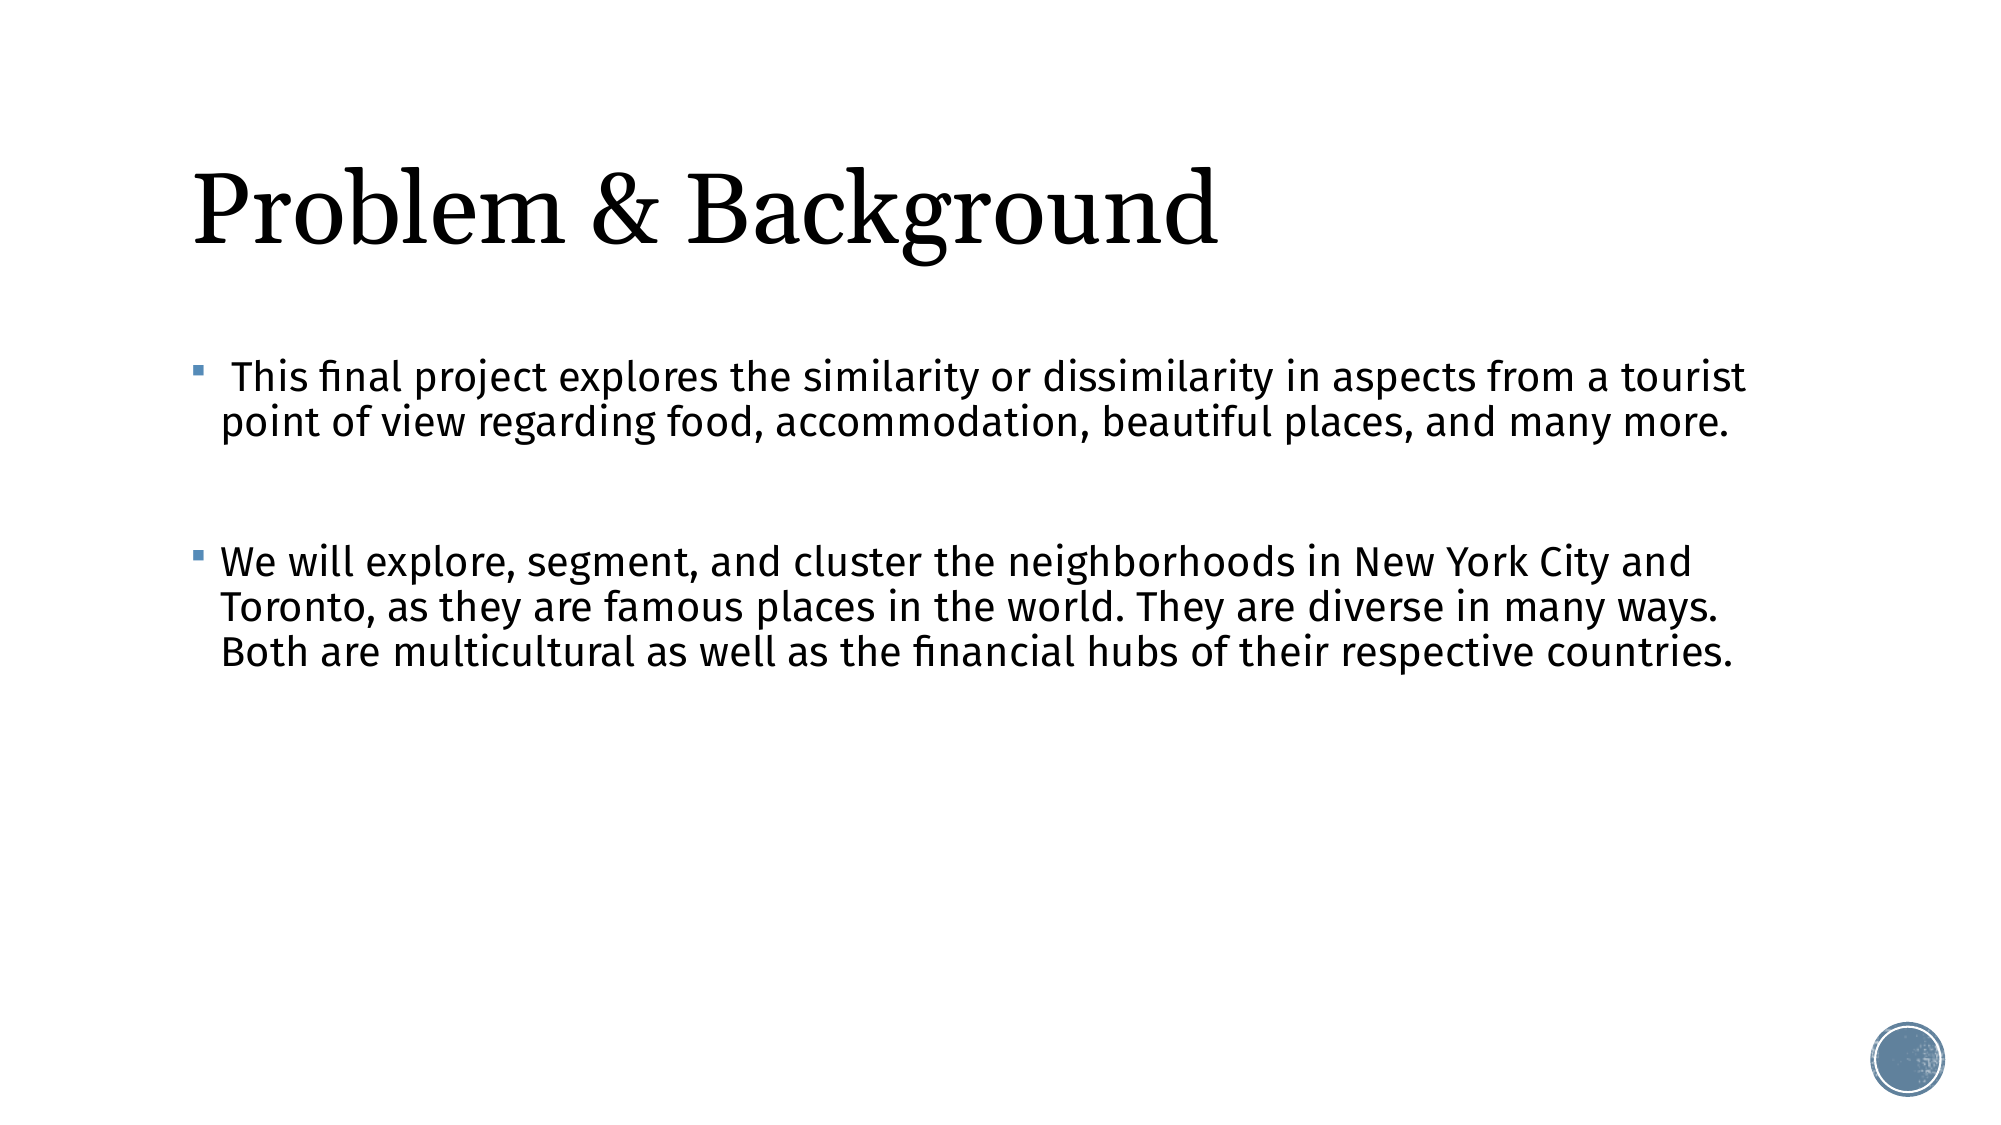

# Problem & Background
 This final project explores the similarity or dissimilarity in aspects from a tourist point of view regarding food, accommodation, beautiful places, and many more.

We will explore, segment, and cluster the neighborhoods in New York City and Toronto, as they are famous places in the world. They are diverse in many ways. Both are multicultural as well as the financial hubs of their respective countries.